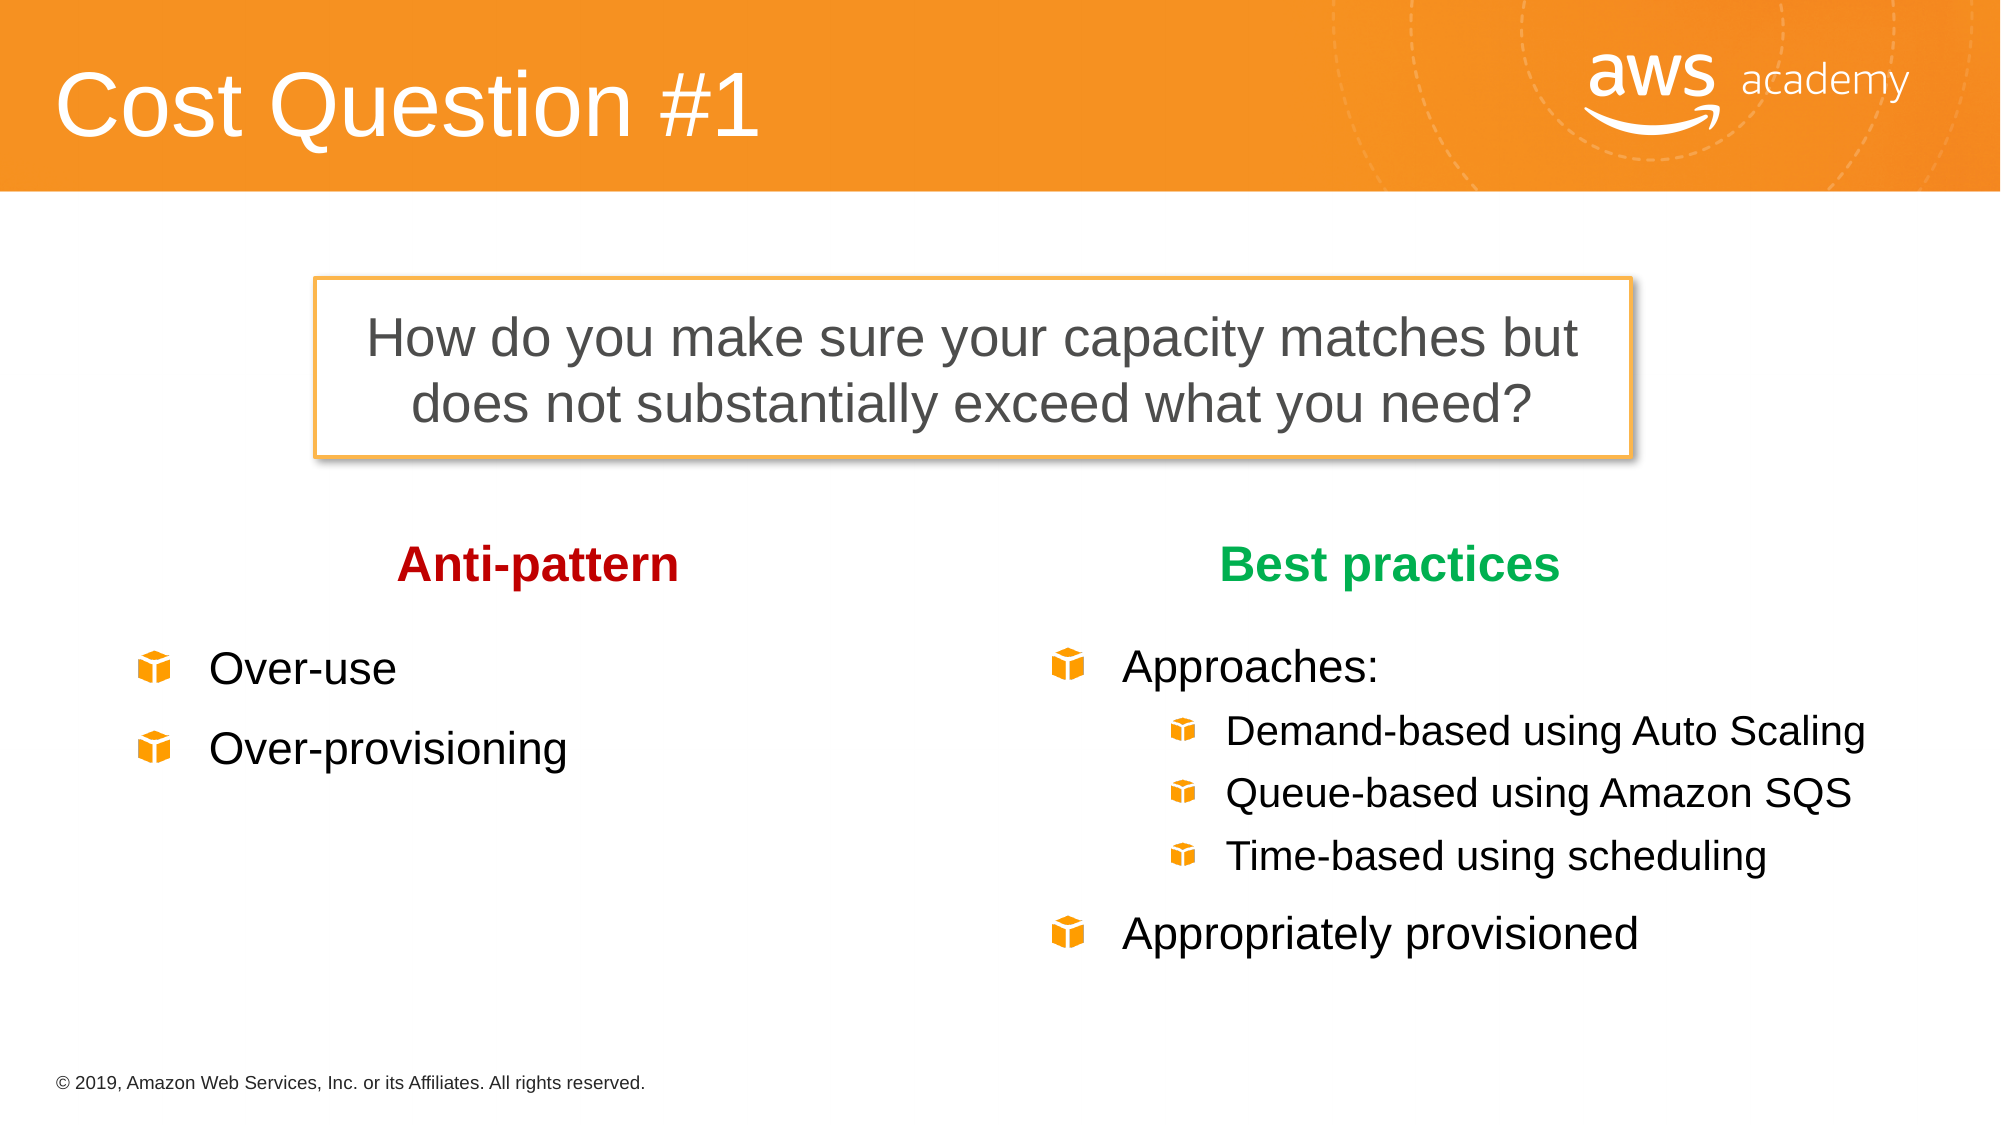

# Cost Question #1
How do you make sure your capacity matches but does not substantially exceed what you need?
Best practices
Anti-pattern
Over-use
Over-provisioning
Approaches:
Demand-based using Auto Scaling
Queue-based using Amazon SQS
Time-based using scheduling
Appropriately provisioned